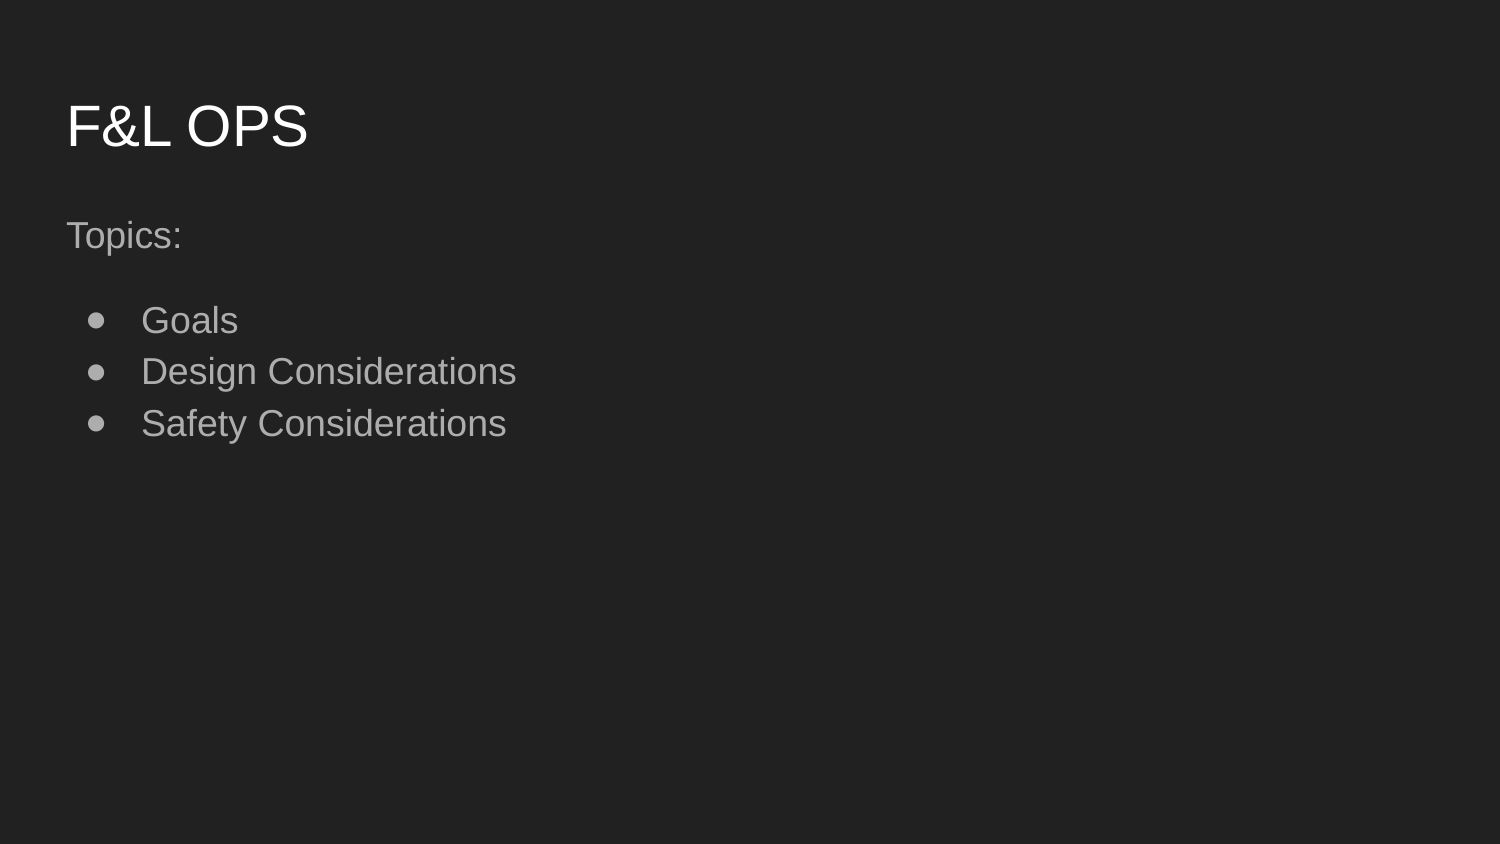

# F&L OPS
Topics:
Goals
Design Considerations
Safety Considerations